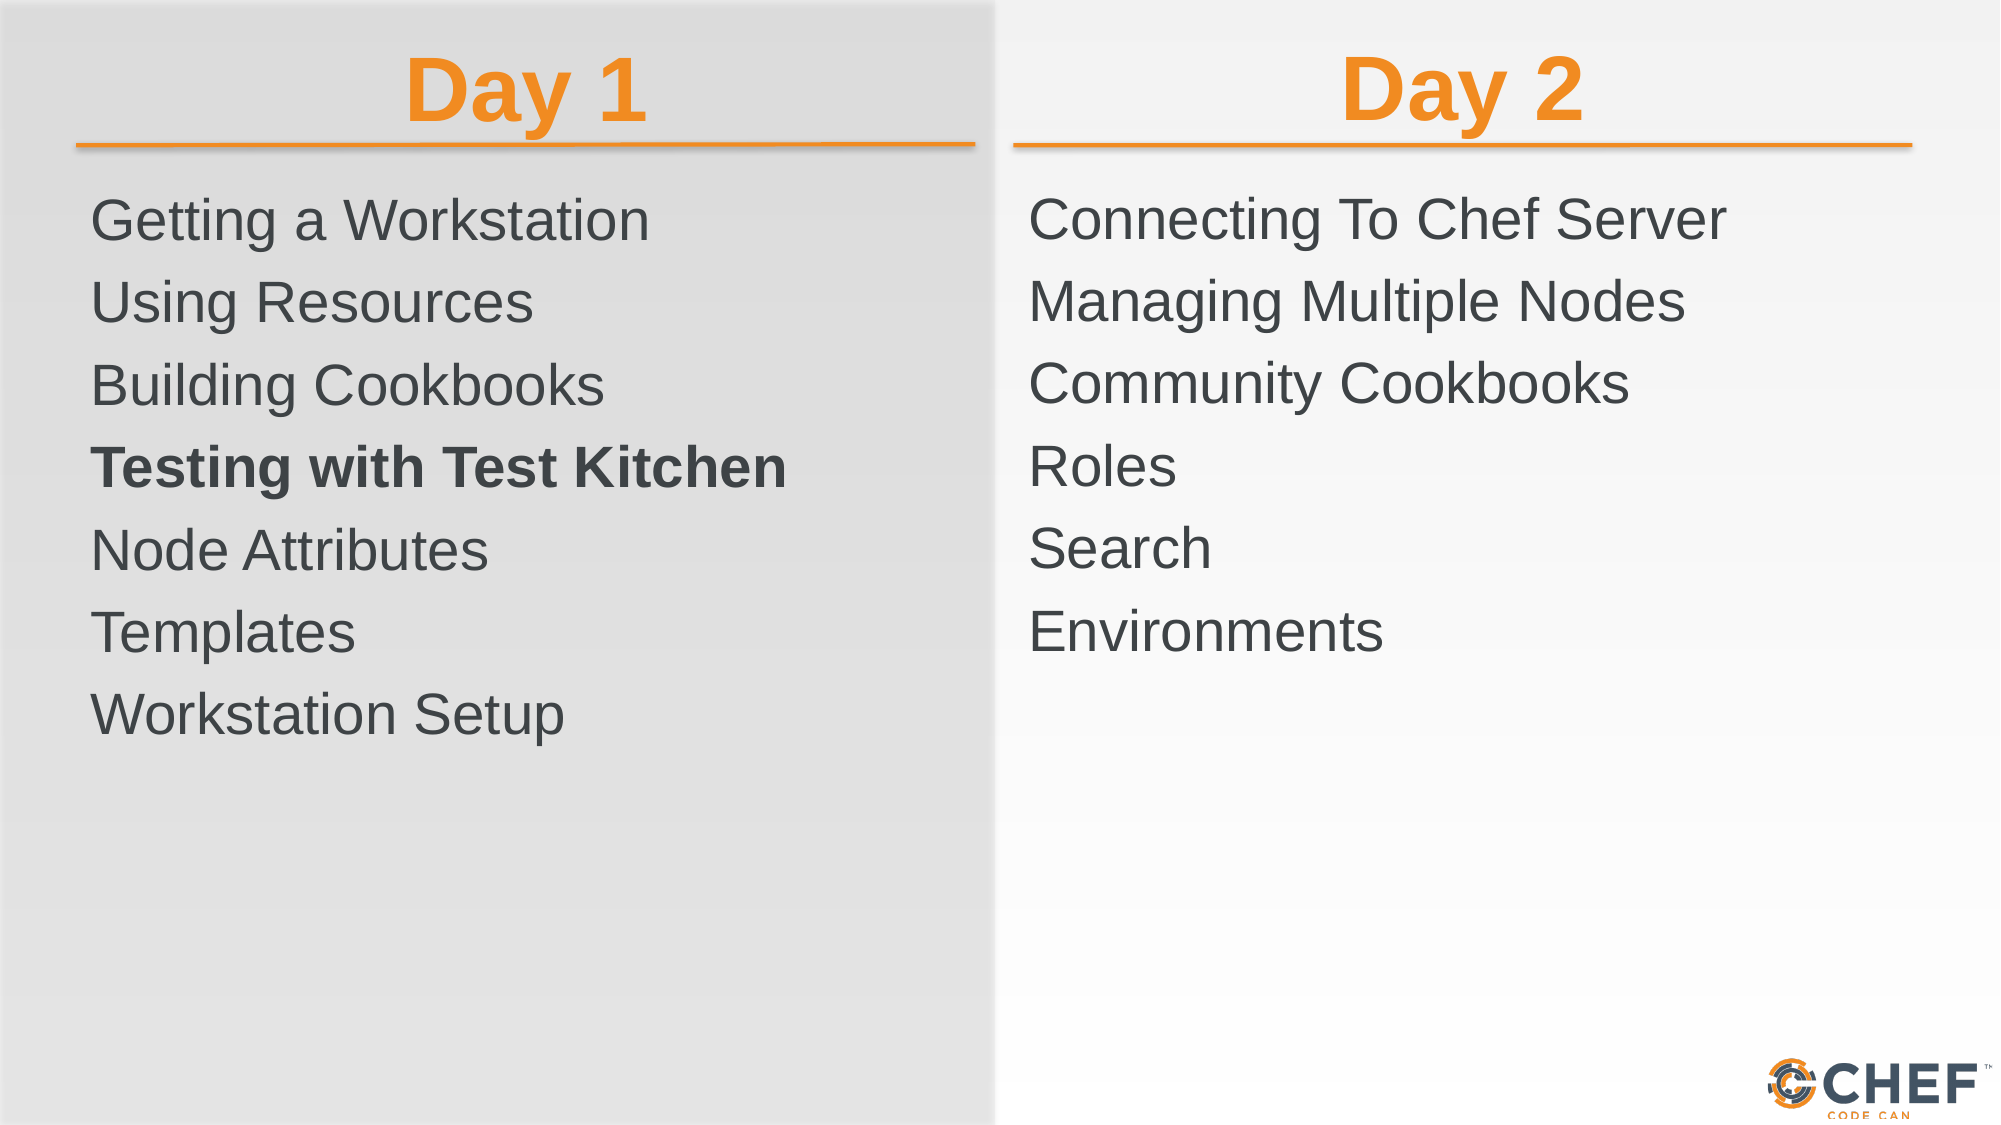

Day 2
Day 1
Connecting To Chef Server
Managing Multiple Nodes
Community Cookbooks
Roles
Search
Environments

Getting a Workstation
Using Resources
Building Cookbooks
Testing with Test Kitchen
Node Attributes
Templates
Workstation Setup